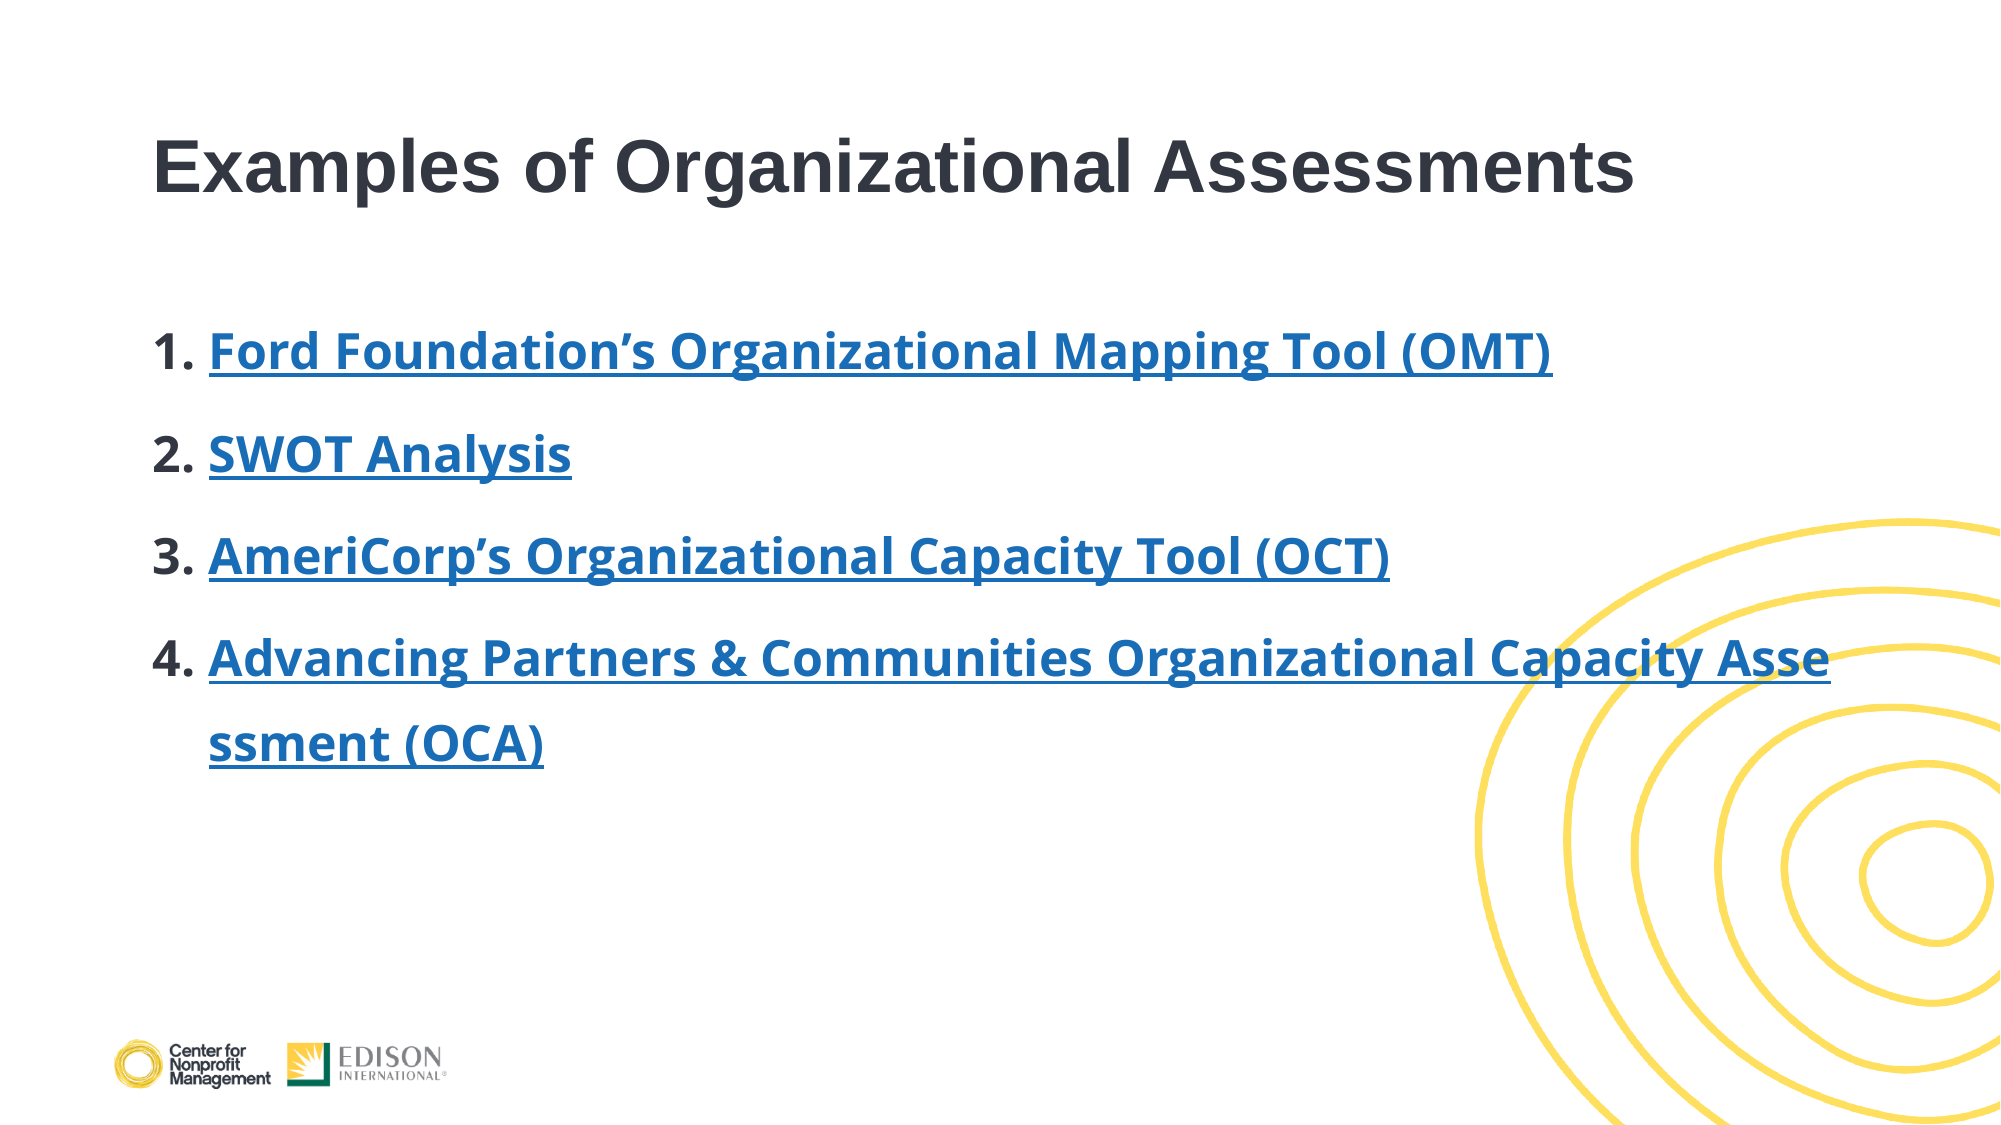

# Examples of Organizational Assessments
Ford Foundation’s Organizational Mapping Tool (OMT)
SWOT Analysis
AmeriCorp’s Organizational Capacity Tool (OCT)
Advancing Partners & Communities Organizational Capacity Assessment (OCA)